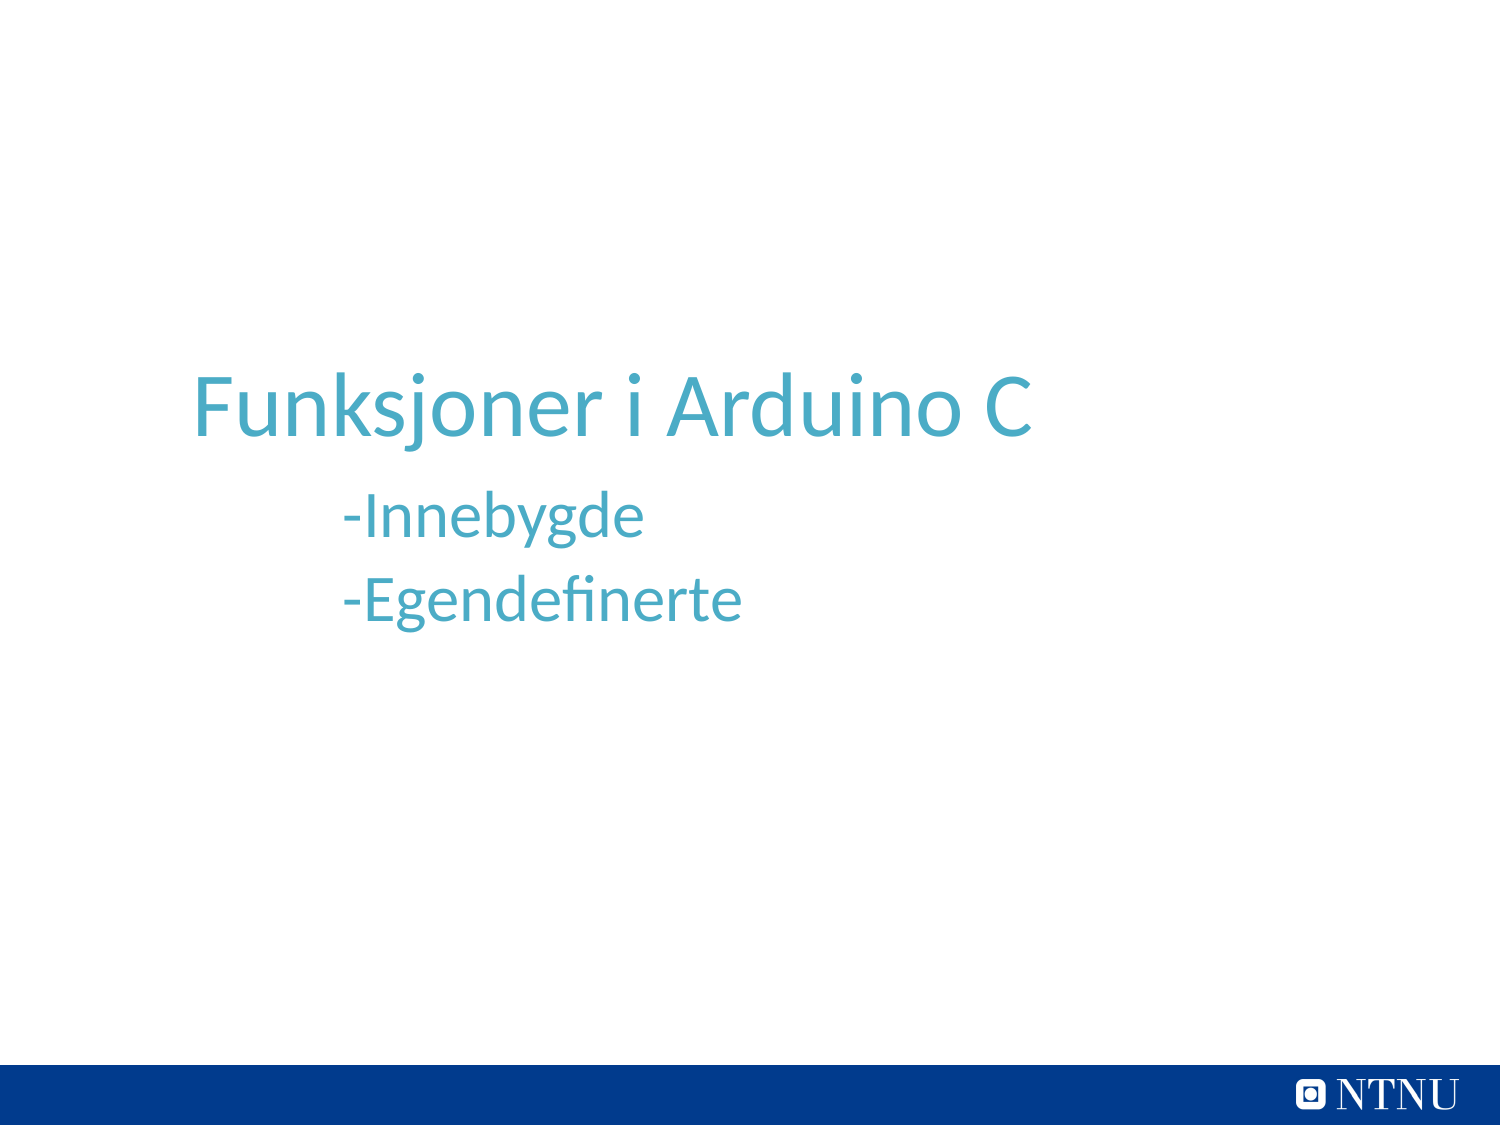

# Funksjoner i Arduino C -Innebygde -Egendefinerte